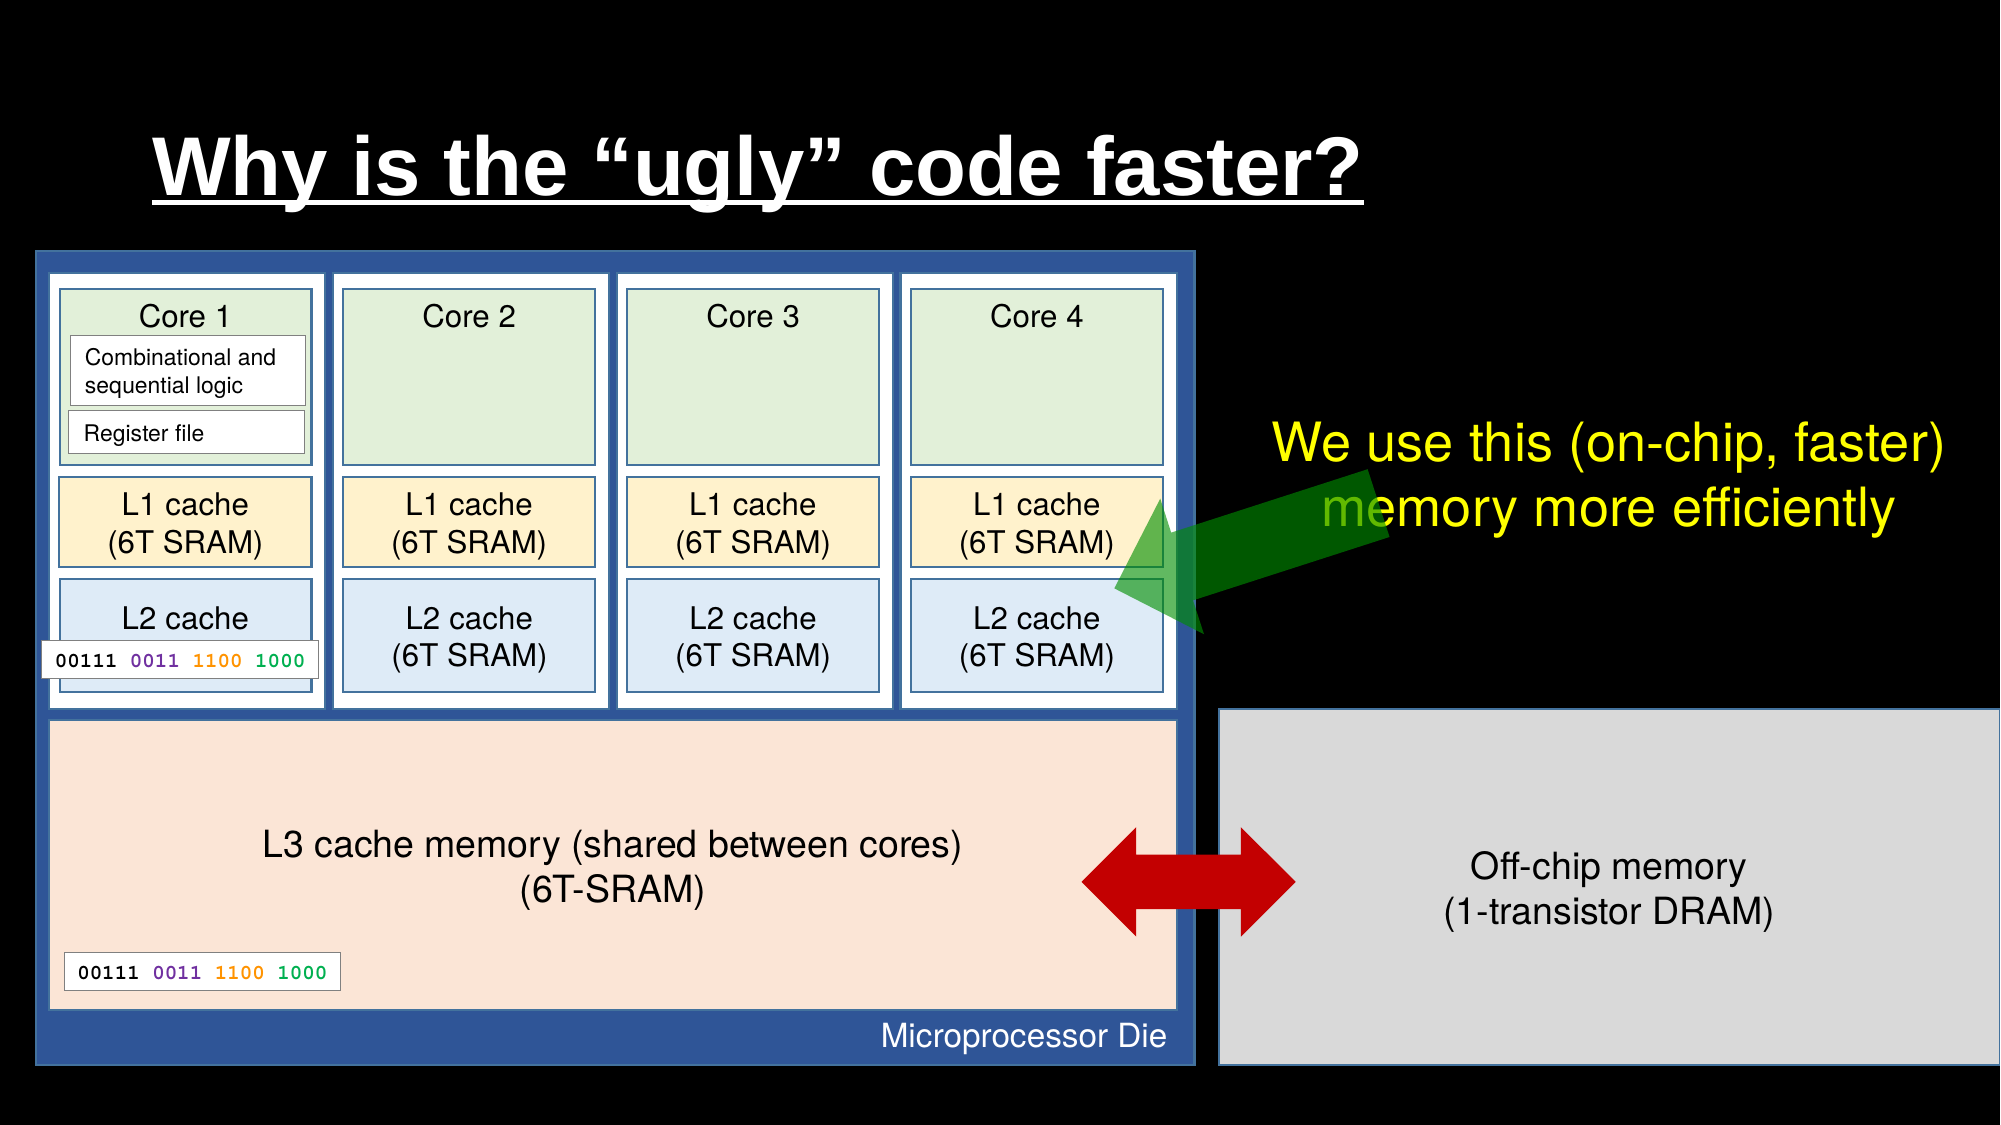

# Why is the “ugly” code faster?

Core 2
Core 4
Core 1
Core 3
Combinational and sequential logic

We use this (on-chip, faster) memory more efficiently
Register file

L1 cache
(6T SRAM)
L1 cache
(6T SRAM)
L1 cache
(6T SRAM)
L1 cache
(6T SRAM)
L2 cache
(6T SRAM)
L2 cache
(6T SRAM)
L2 cache
(6T SRAM)
L2 cache
(6T SRAM)
00111 0011 1100 1000
Off-chip memory
(1-transistor DRAM)
L3 cache memory (shared between cores)
(6T-SRAM)

00111 0011 1100 1000
Microprocessor Die